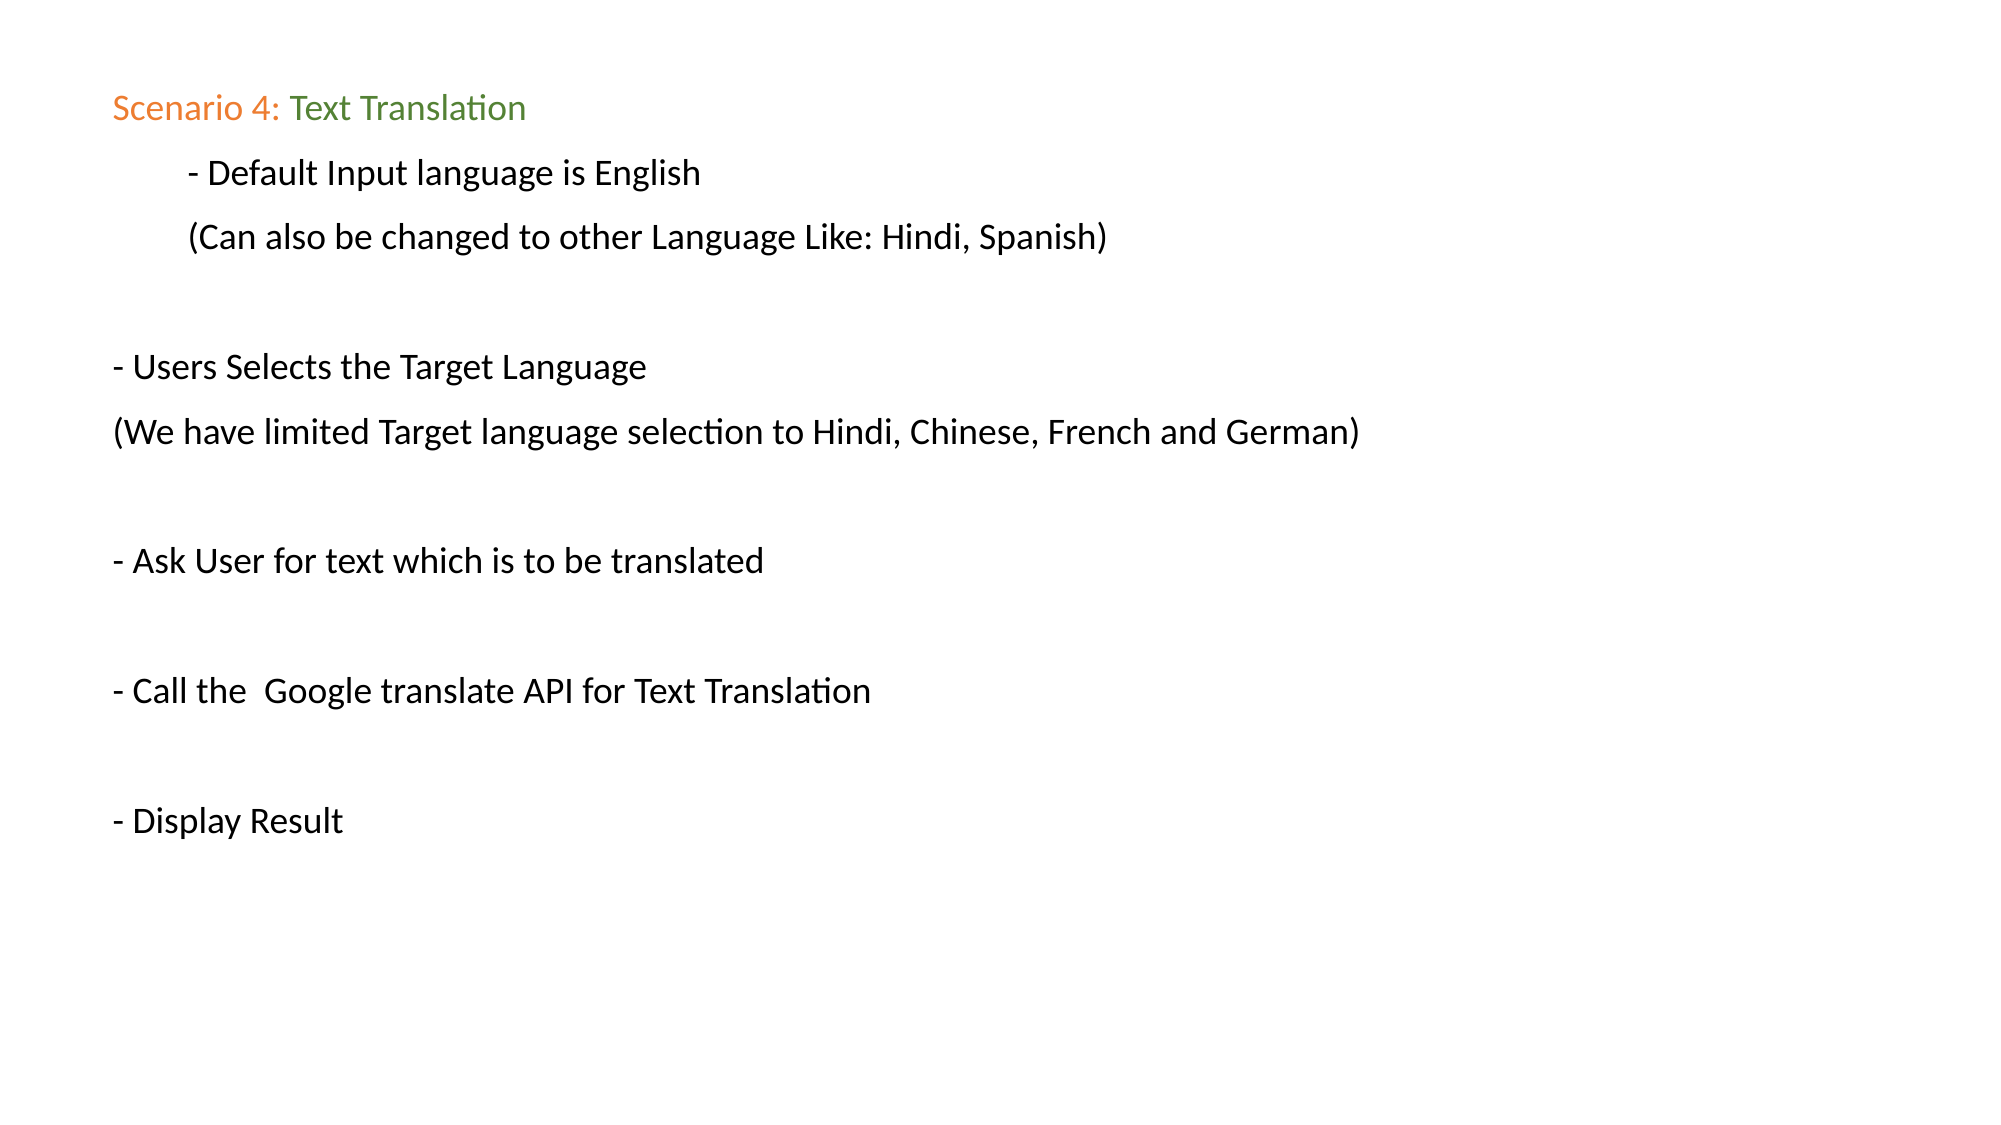

Scenario 4: Text Translation
- Default Input language is English
(Can also be changed to other Language Like: Hindi, Spanish)

- Users Selects the Target Language
(We have limited Target language selection to Hindi, Chinese, French and German)

- Ask User for text which is to be translated

- Call the  Google translate API for Text Translation

- Display Result